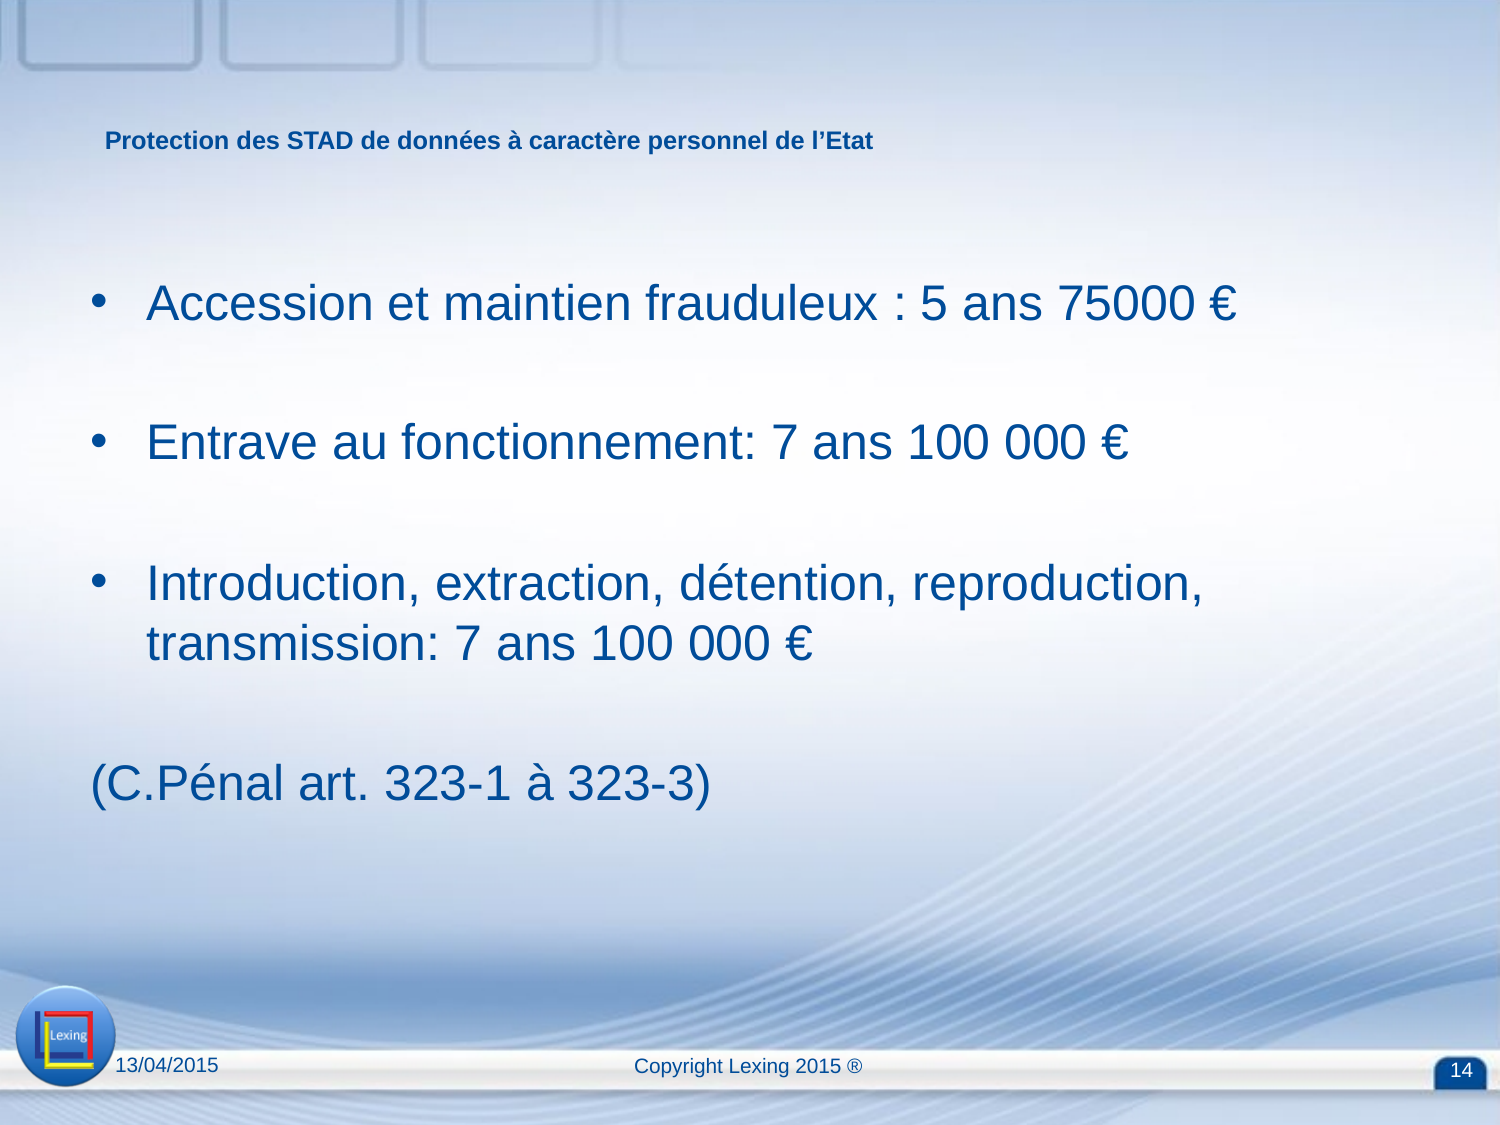

# Protection des STAD de données à caractère personnel de l’Etat
Accession et maintien frauduleux : 5 ans 75000 €

Entrave au fonctionnement: 7 ans 100 000 €

Introduction, extraction, détention, reproduction, transmission: 7 ans 100 000 €

(C.Pénal art. 323-1 à 323-3)

13/04/2015
Copyright Lexing 2015 ®
14